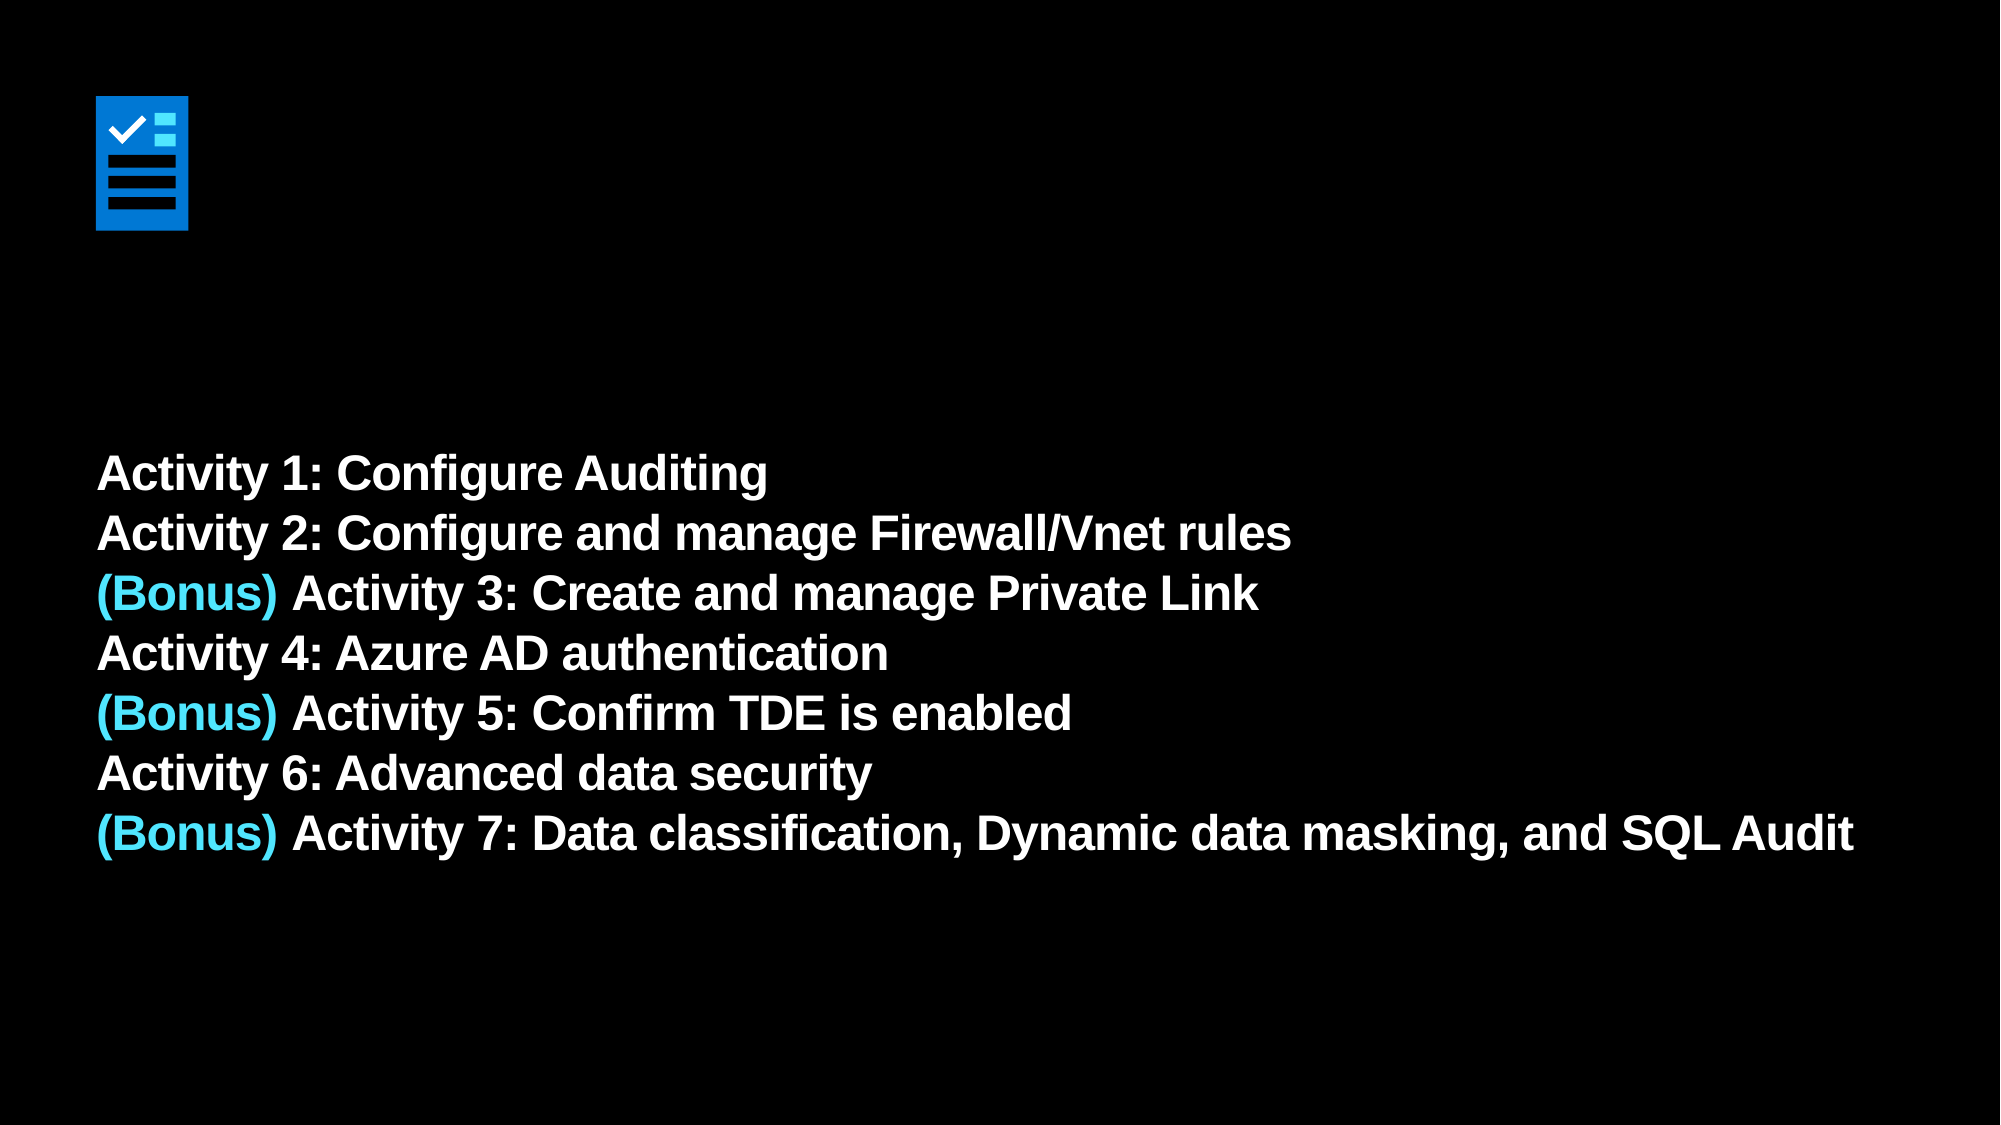

# Activity 1: Configure Auditing Activity 2: Configure and manage Firewall/Vnet rules (Bonus) Activity 3: Create and manage Private Link Activity 4: Azure AD authentication (Bonus) Activity 5: Confirm TDE is enabled Activity 6: Advanced data security (Bonus) Activity 7: Data classification, Dynamic data masking, and SQL Audit